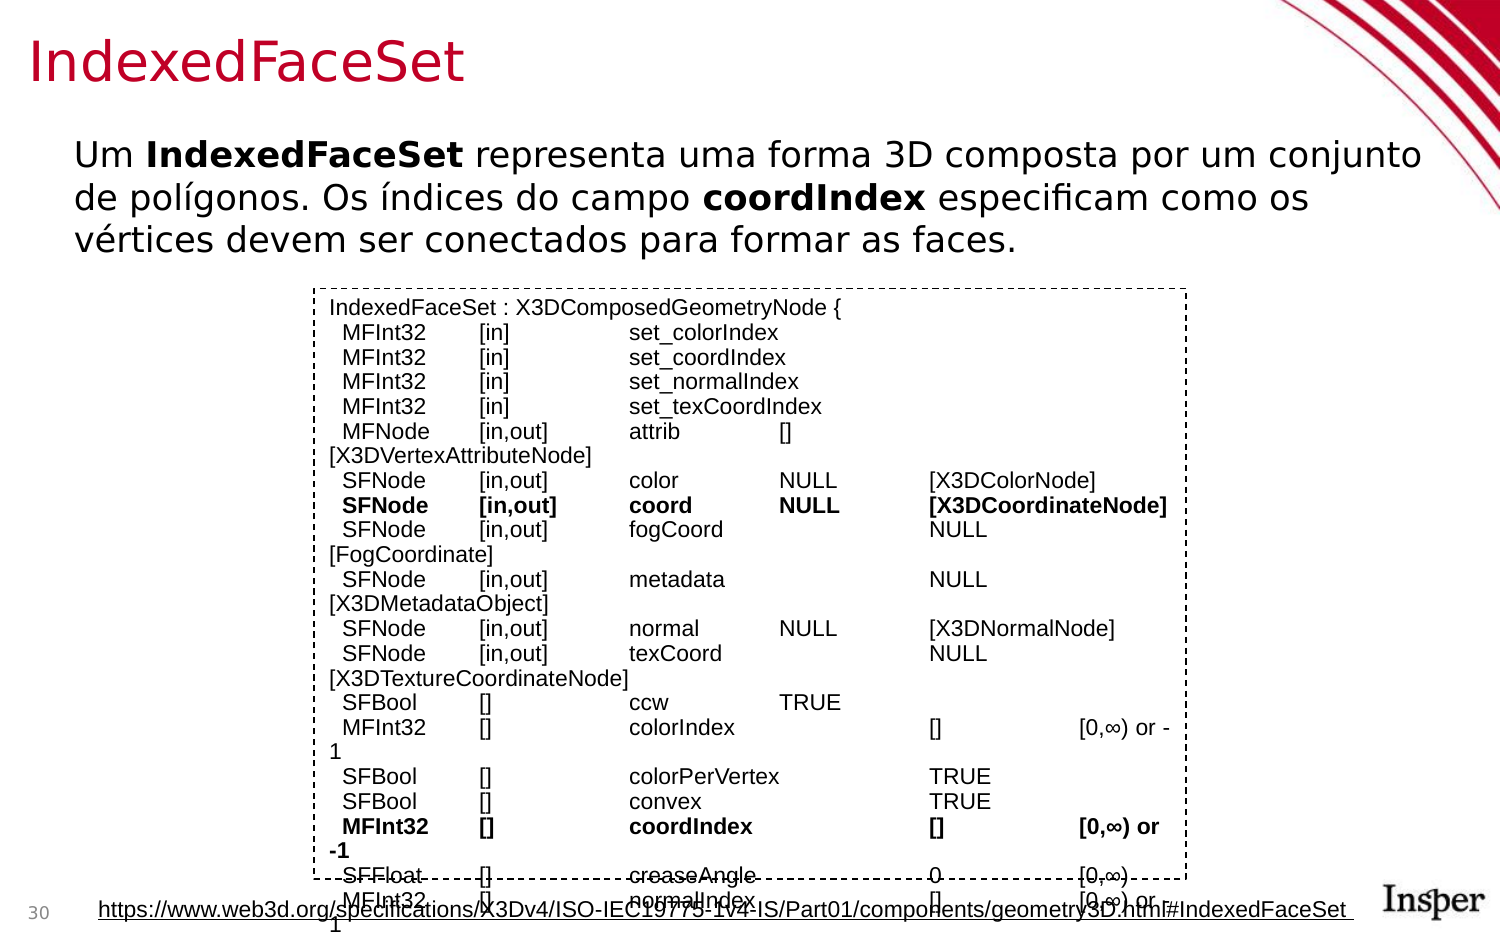

# IndexedFaceSet
Um IndexedFaceSet representa uma forma 3D composta por um conjunto de polígonos. Os índices do campo coordIndex especificam como os vértices devem ser conectados para formar as faces.
IndexedFaceSet : X3DComposedGeometryNode {
  MFInt32 	[in]	set_colorIndex
  MFInt32 	[in]	set_coordIndex
  MFInt32 	[in]	set_normalIndex
  MFInt32 	[in]	set_texCoordIndex
  MFNode	[in,out]	attrib            	[]   	[X3DVertexAttributeNode]
  SFNode	[in,out]	color             	NULL 	[X3DColorNode]
  SFNode	[in,out]	coord             	NULL 	[X3DCoordinateNode]
  SFNode	[in,out]	fogCoord          	NULL 	[FogCoordinate]
  SFNode	[in,out]	metadata          	NULL 	[X3DMetadataObject]
  SFNode	[in,out]	normal            	NULL 	[X3DNormalNode]
  SFNode	[in,out]	texCoord         	NULL 	[X3DTextureCoordinateNode]
  SFBool	[]	ccw               	TRUE
  MFInt32	[]	colorIndex        	[]   	[0,∞) or -1
  SFBool	[]	colorPerVertex    	TRUE
  SFBool	[]	convex            	TRUE
  MFInt32	[]	coordIndex        	[]   	[0,∞) or -1
  SFFloat	[]	creaseAngle       	0    	[0,∞)
  MFInt32	[]	normalIndex       	[]   	[0,∞) or -1
  SFBool	[]	normalPerVertex	TRUE
  SFBool	[]	solid             	TRUE
  MFInt32	[]	texCoordIndex     	[]   	[-1,∞)
}
https://www.web3d.org/specifications/X3Dv4/ISO-IEC19775-1v4-IS/Part01/components/geometry3D.html#IndexedFaceSet
30